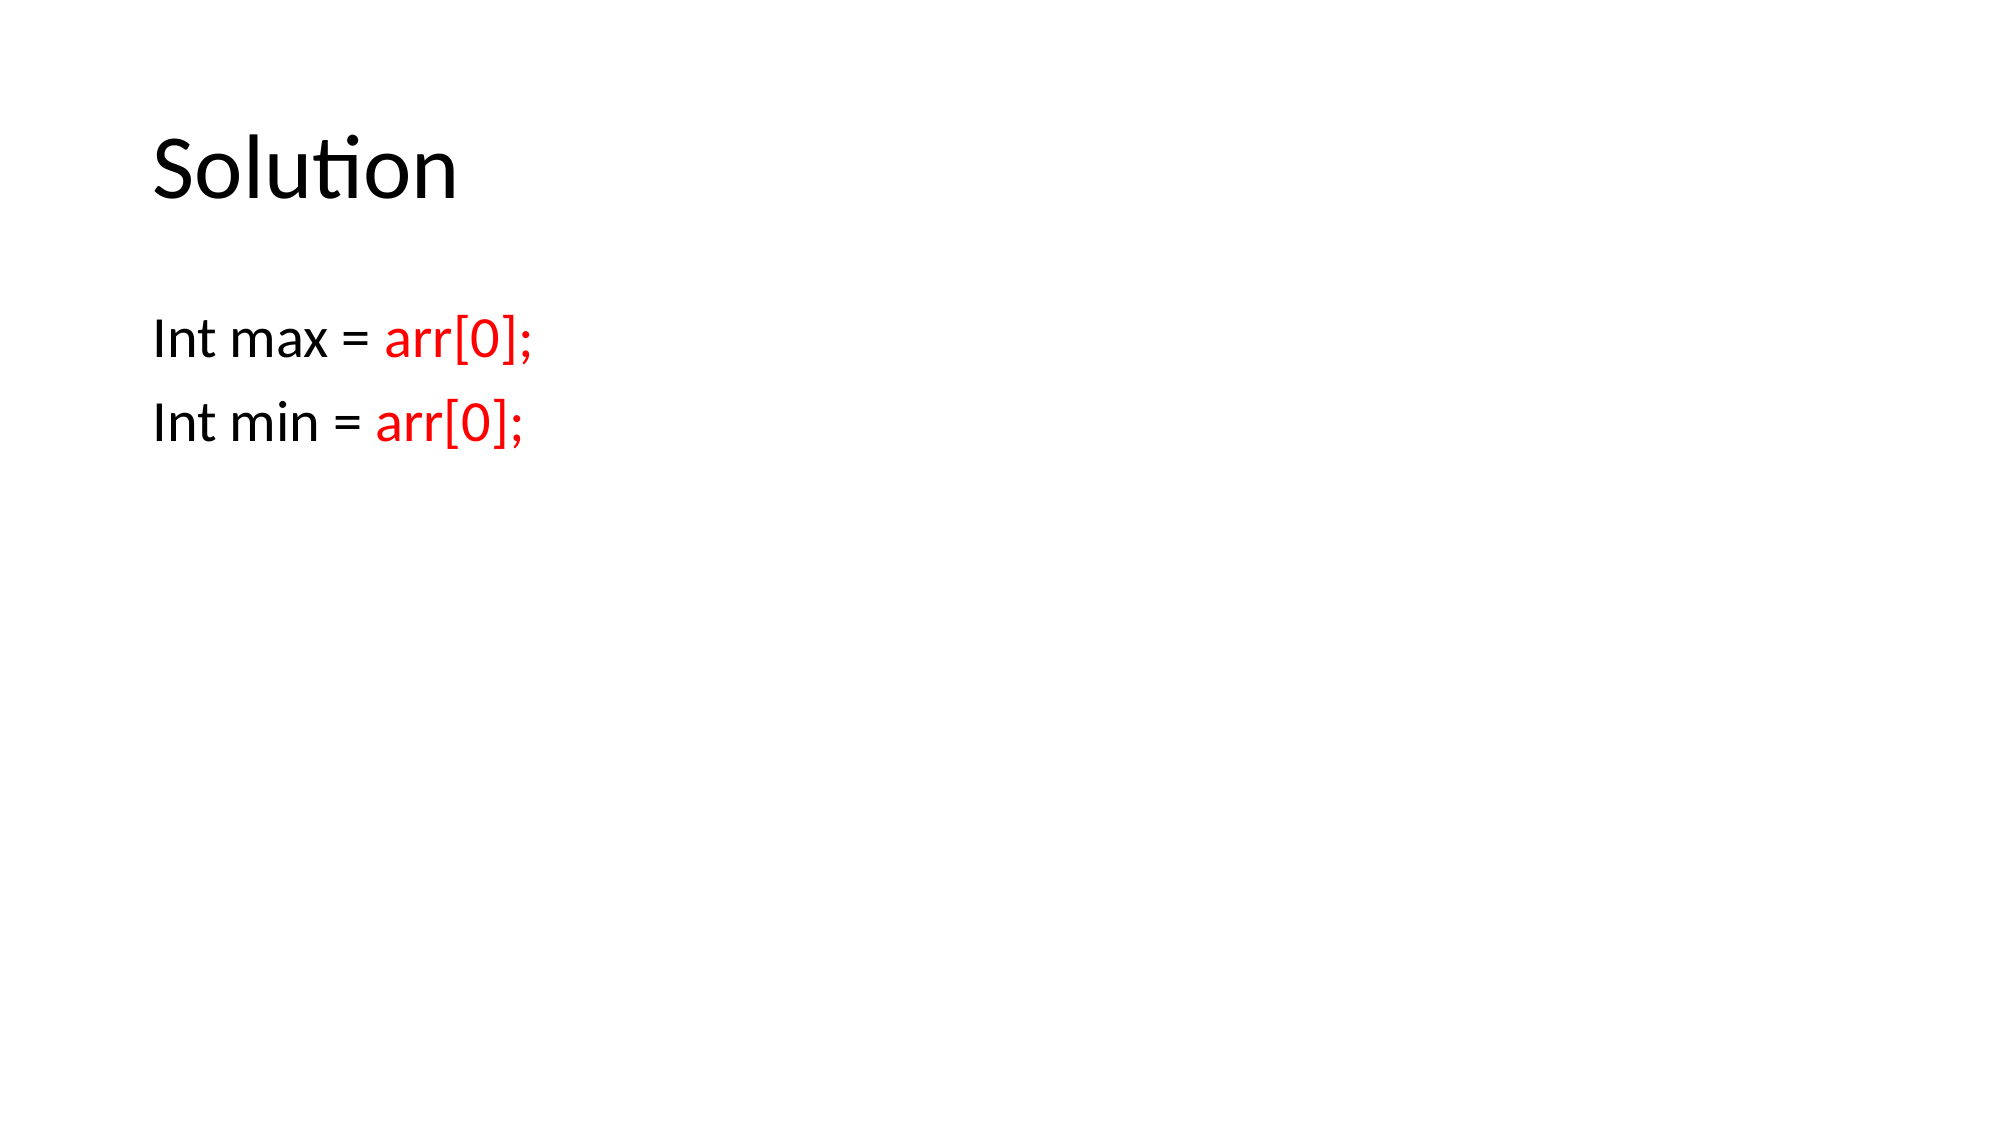

# Solution
Int max = arr[0];
Int min = arr[0];